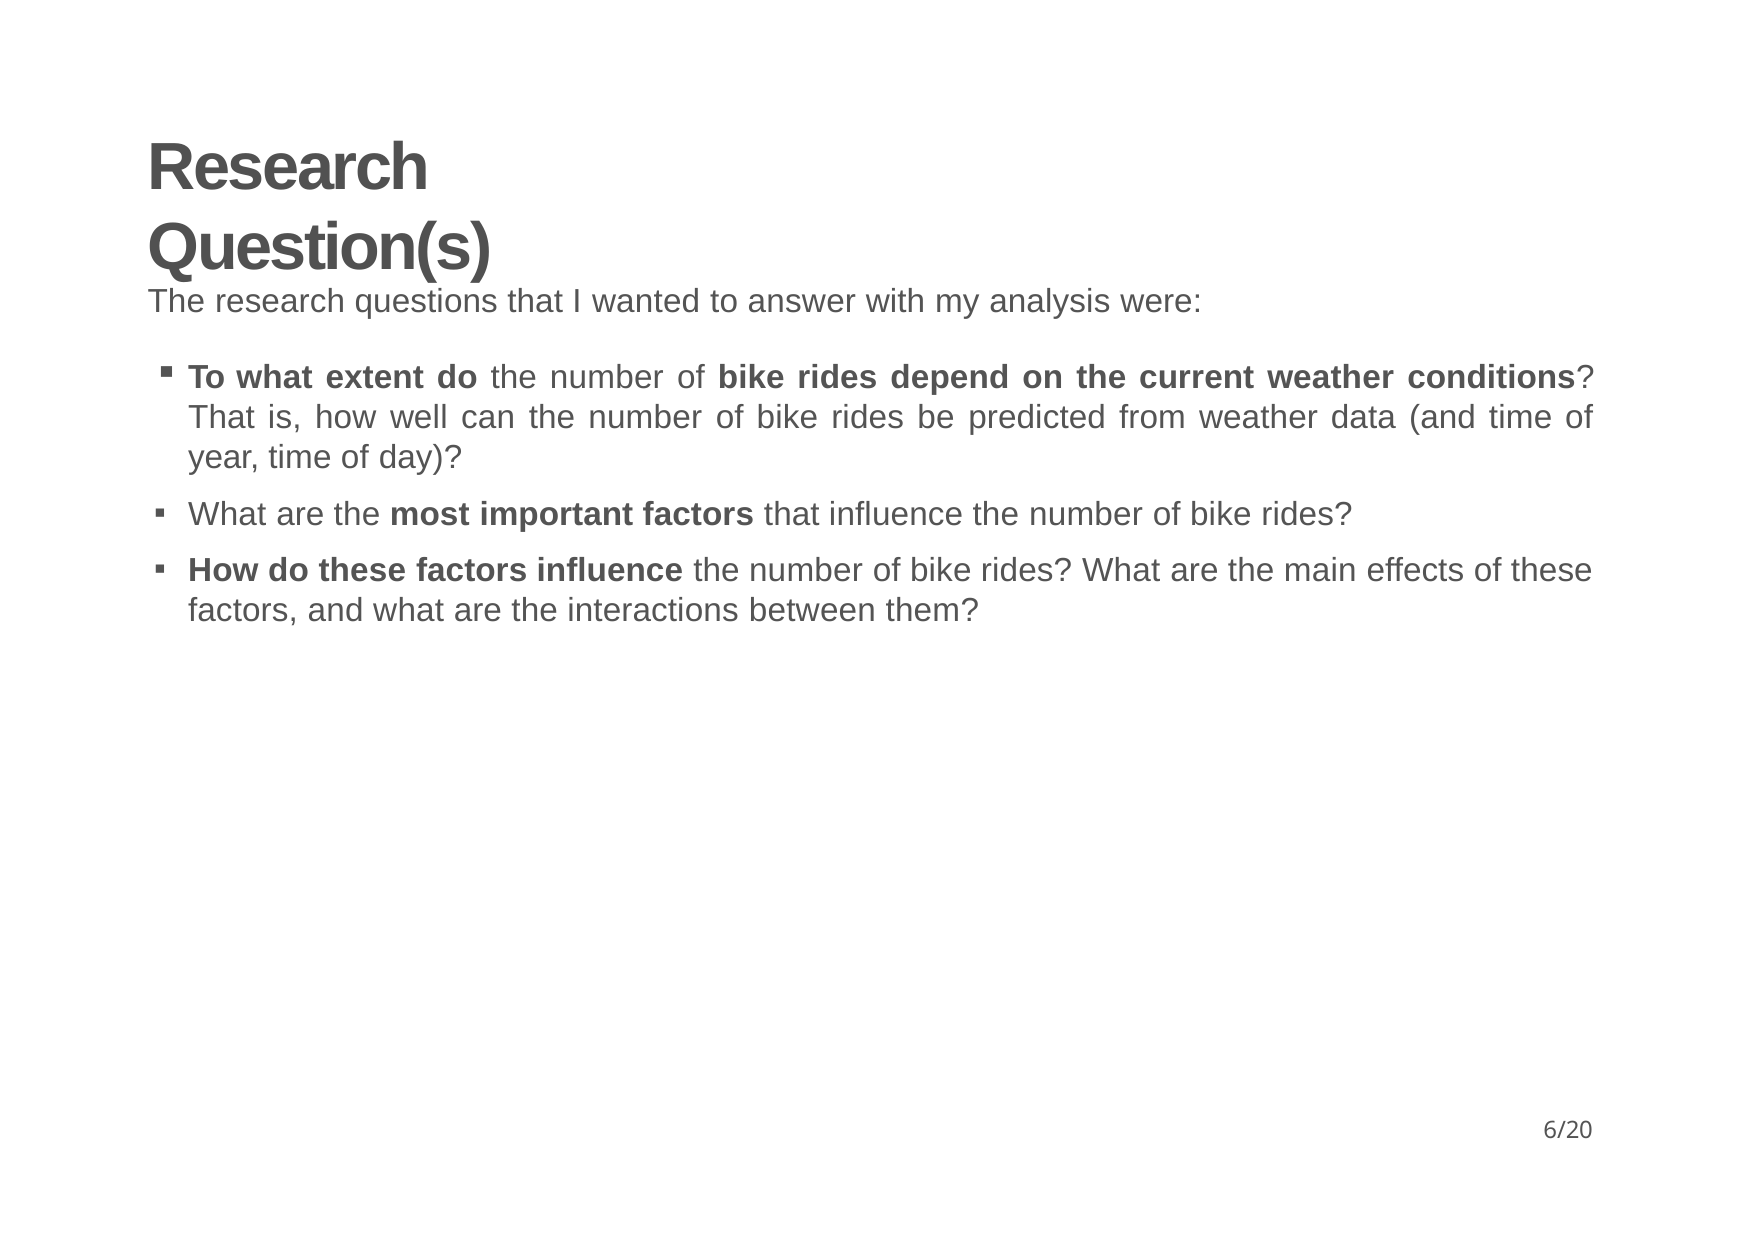

# Research Question(s)
The research questions that I wanted to answer with my analysis were:

To what extent do the number of bike rides depend on the current weather conditions?  That is, how well can the number of bike rides be predicted from weather data (and time of  year, time of day)?
What are the most important factors that influence the number of bike rides?
How do these factors influence the number of bike rides? What are the main effects of these  factors, and what are the interactions between them?
6/20